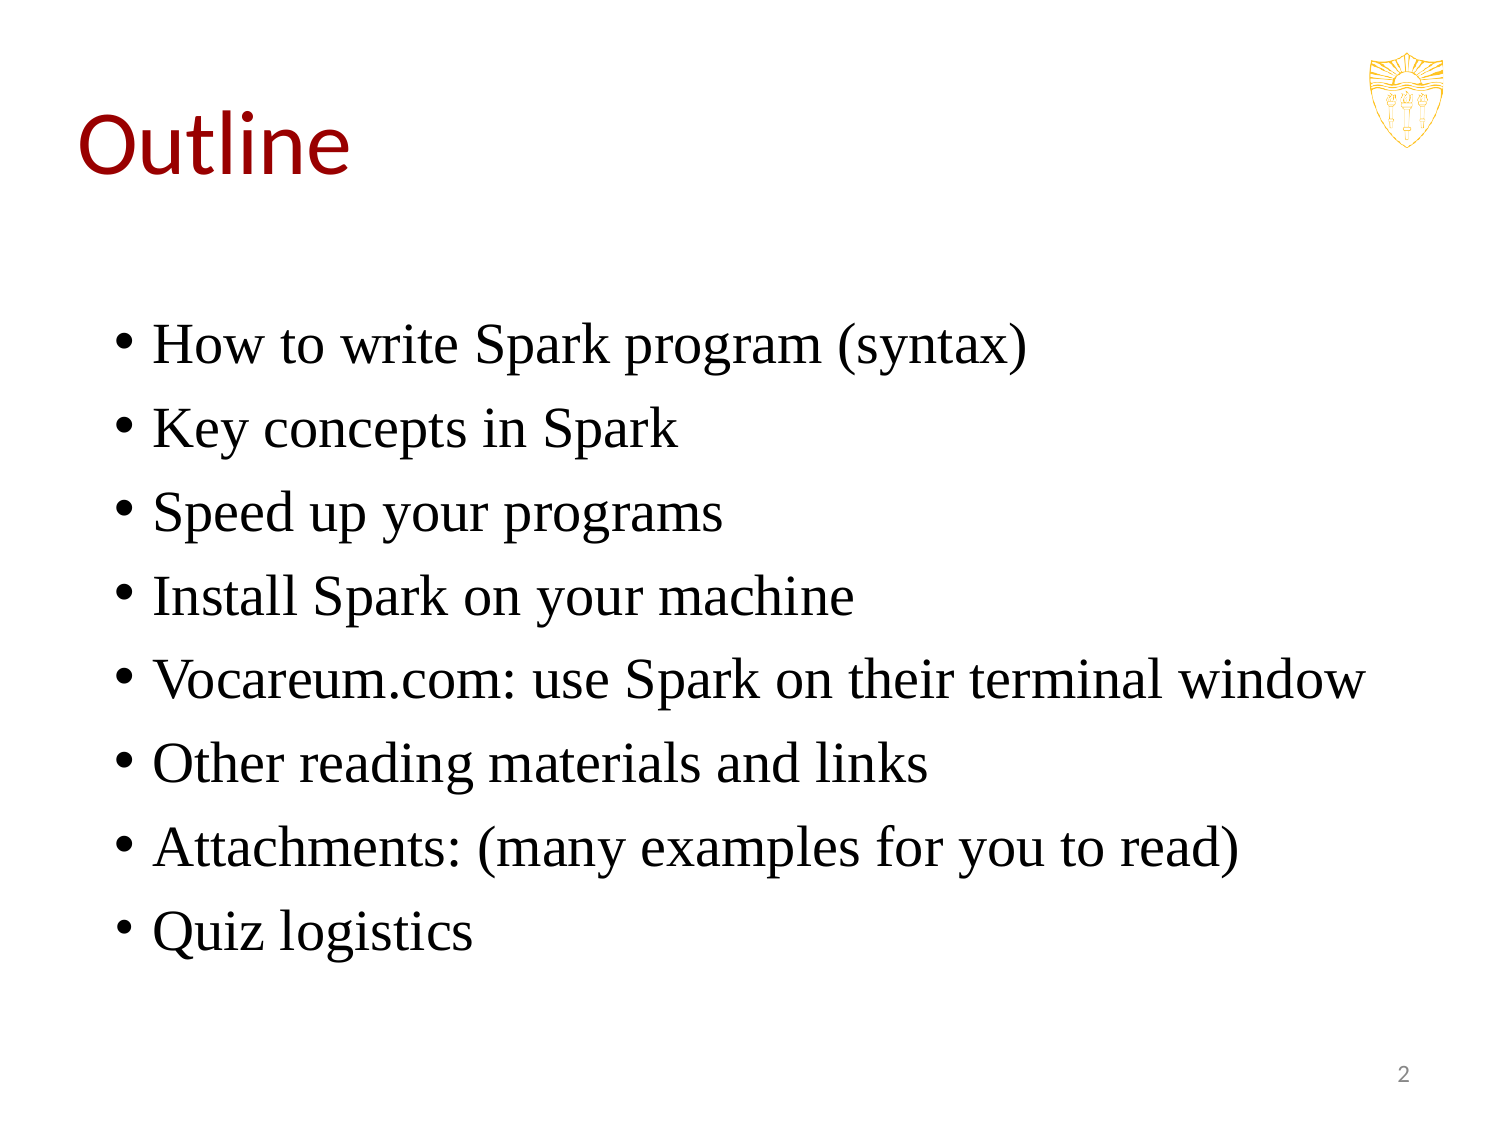

# Outline
How to write Spark program (syntax)
Key concepts in Spark
Speed up your programs
Install Spark on your machine
Vocareum.com: use Spark on their terminal window
Other reading materials and links
Attachments: (many examples for you to read)
Quiz logistics
2